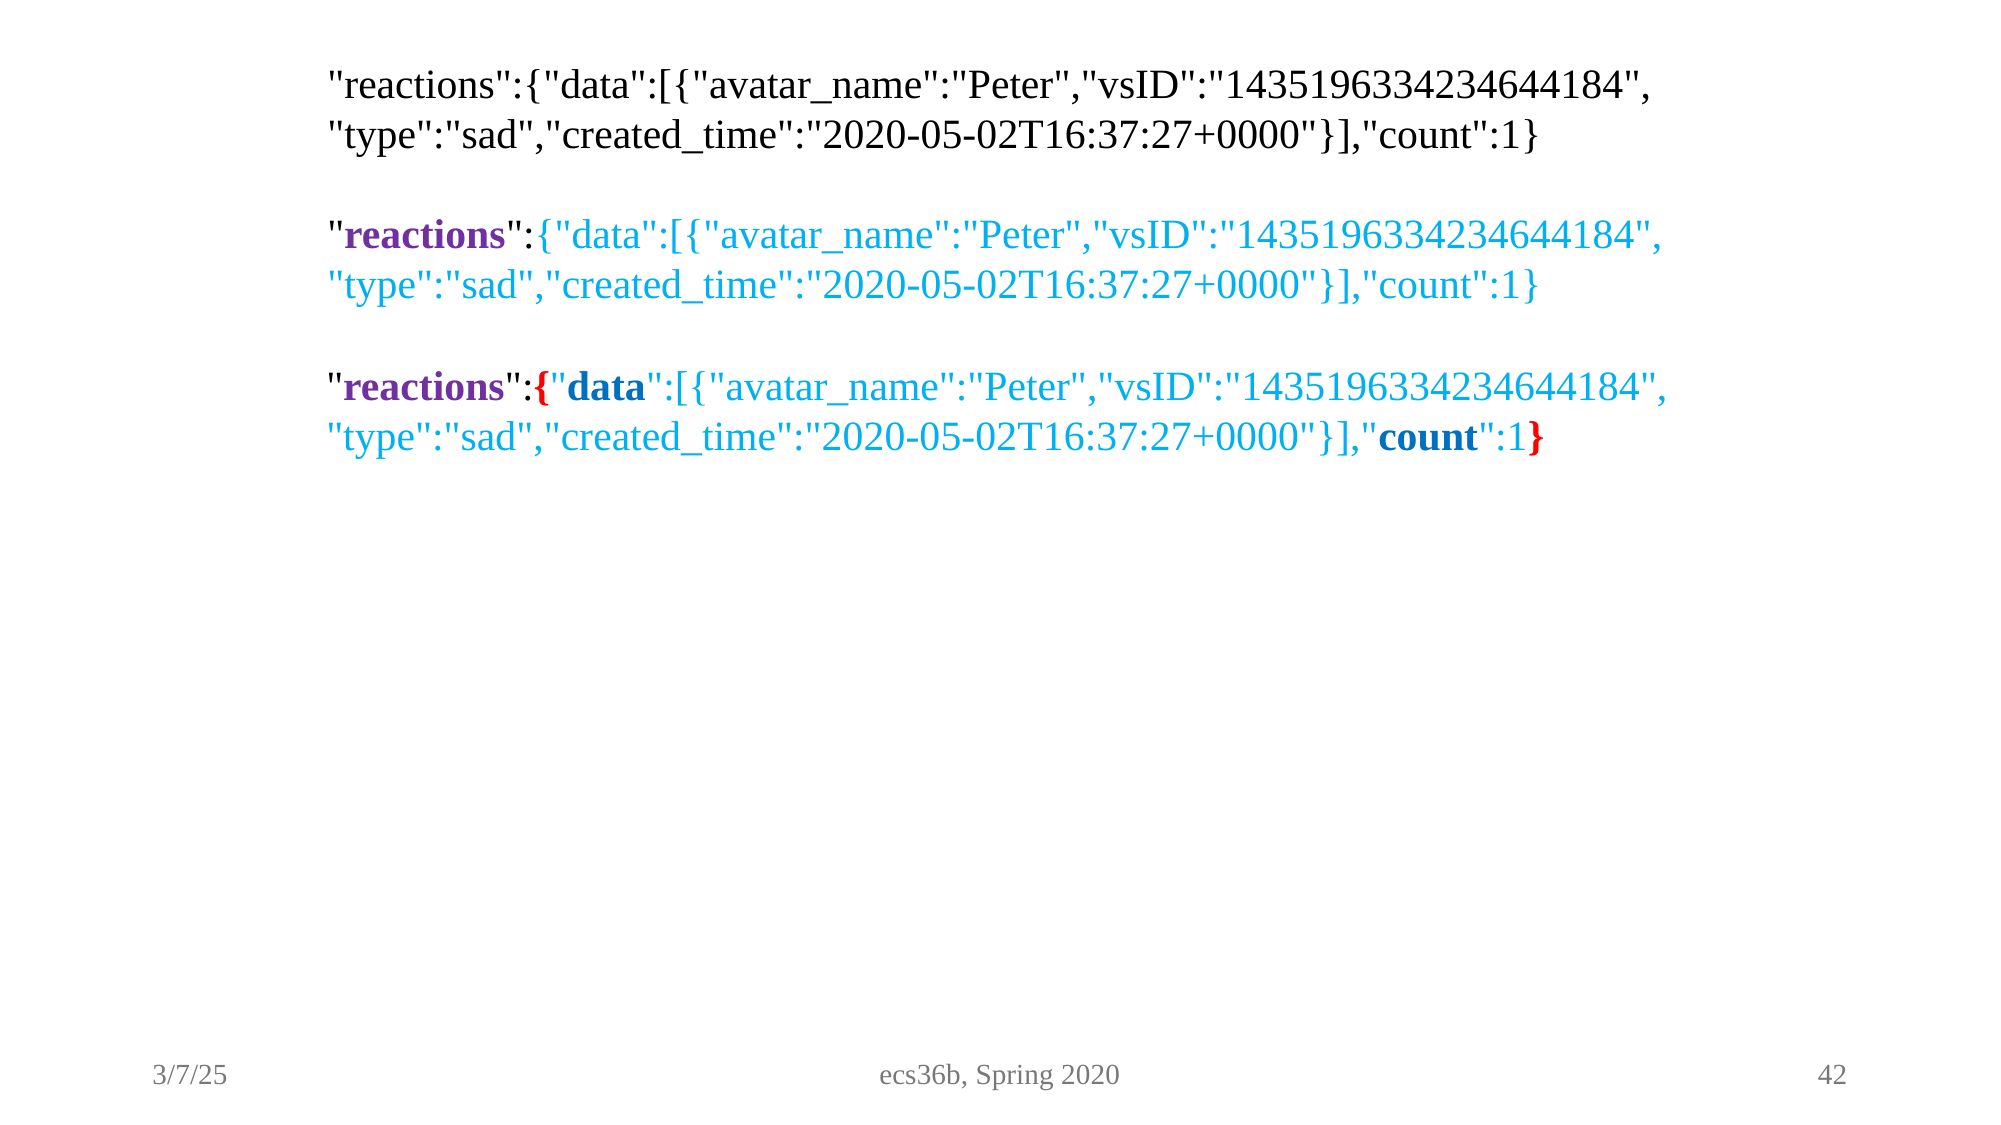

"reactions":{"data":[{"avatar_name":"Peter","vsID":"1435196334234644184",
"type":"sad","created_time":"2020-05-02T16:37:27+0000"}],"count":1}
"reactions":{"data":[{"avatar_name":"Peter","vsID":"1435196334234644184",
"type":"sad","created_time":"2020-05-02T16:37:27+0000"}],"count":1}
"reactions":{"data":[{"avatar_name":"Peter","vsID":"1435196334234644184",
"type":"sad","created_time":"2020-05-02T16:37:27+0000"}],"count":1}
3/7/25
ecs36b, Spring 2020
42